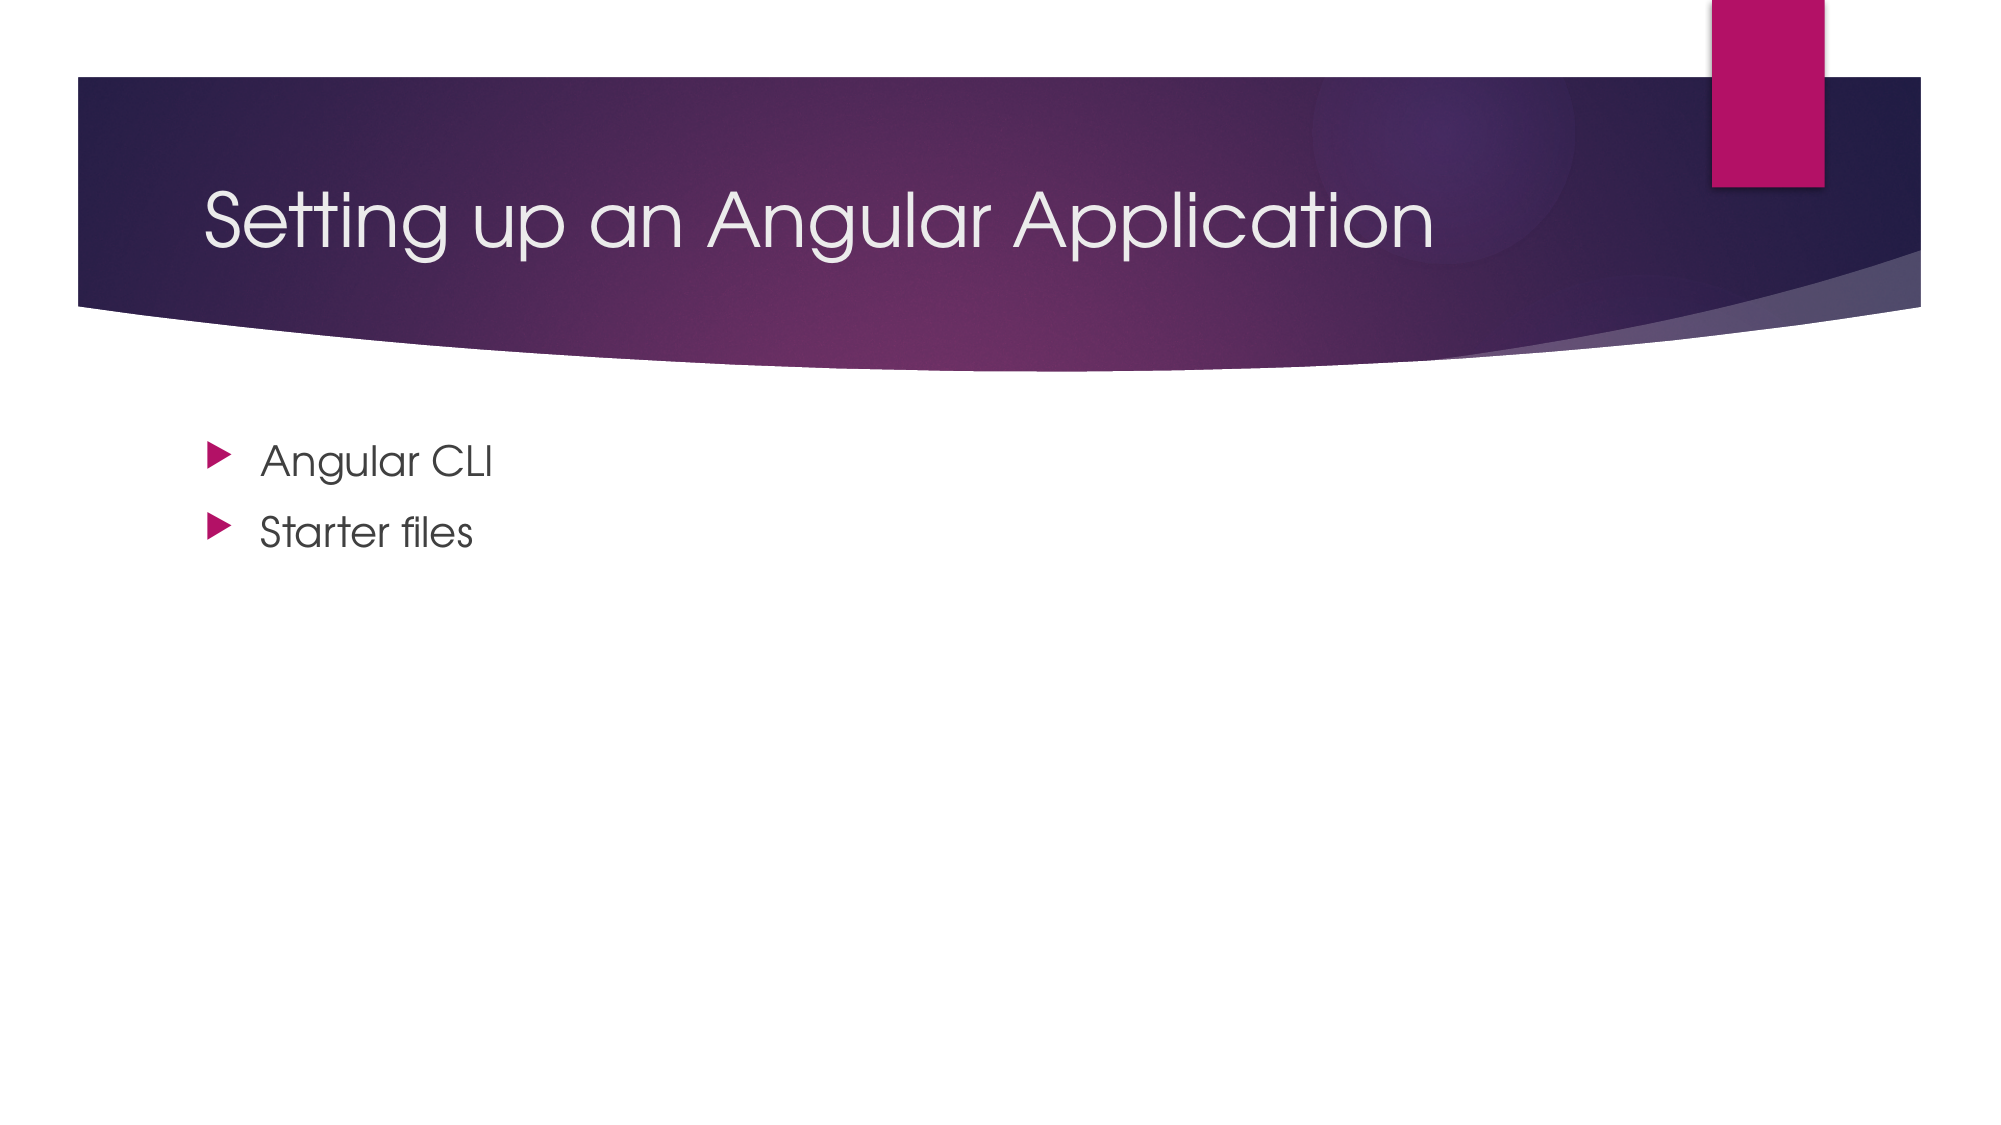

# Setting up an Angular Application
Angular CLI
Starter files